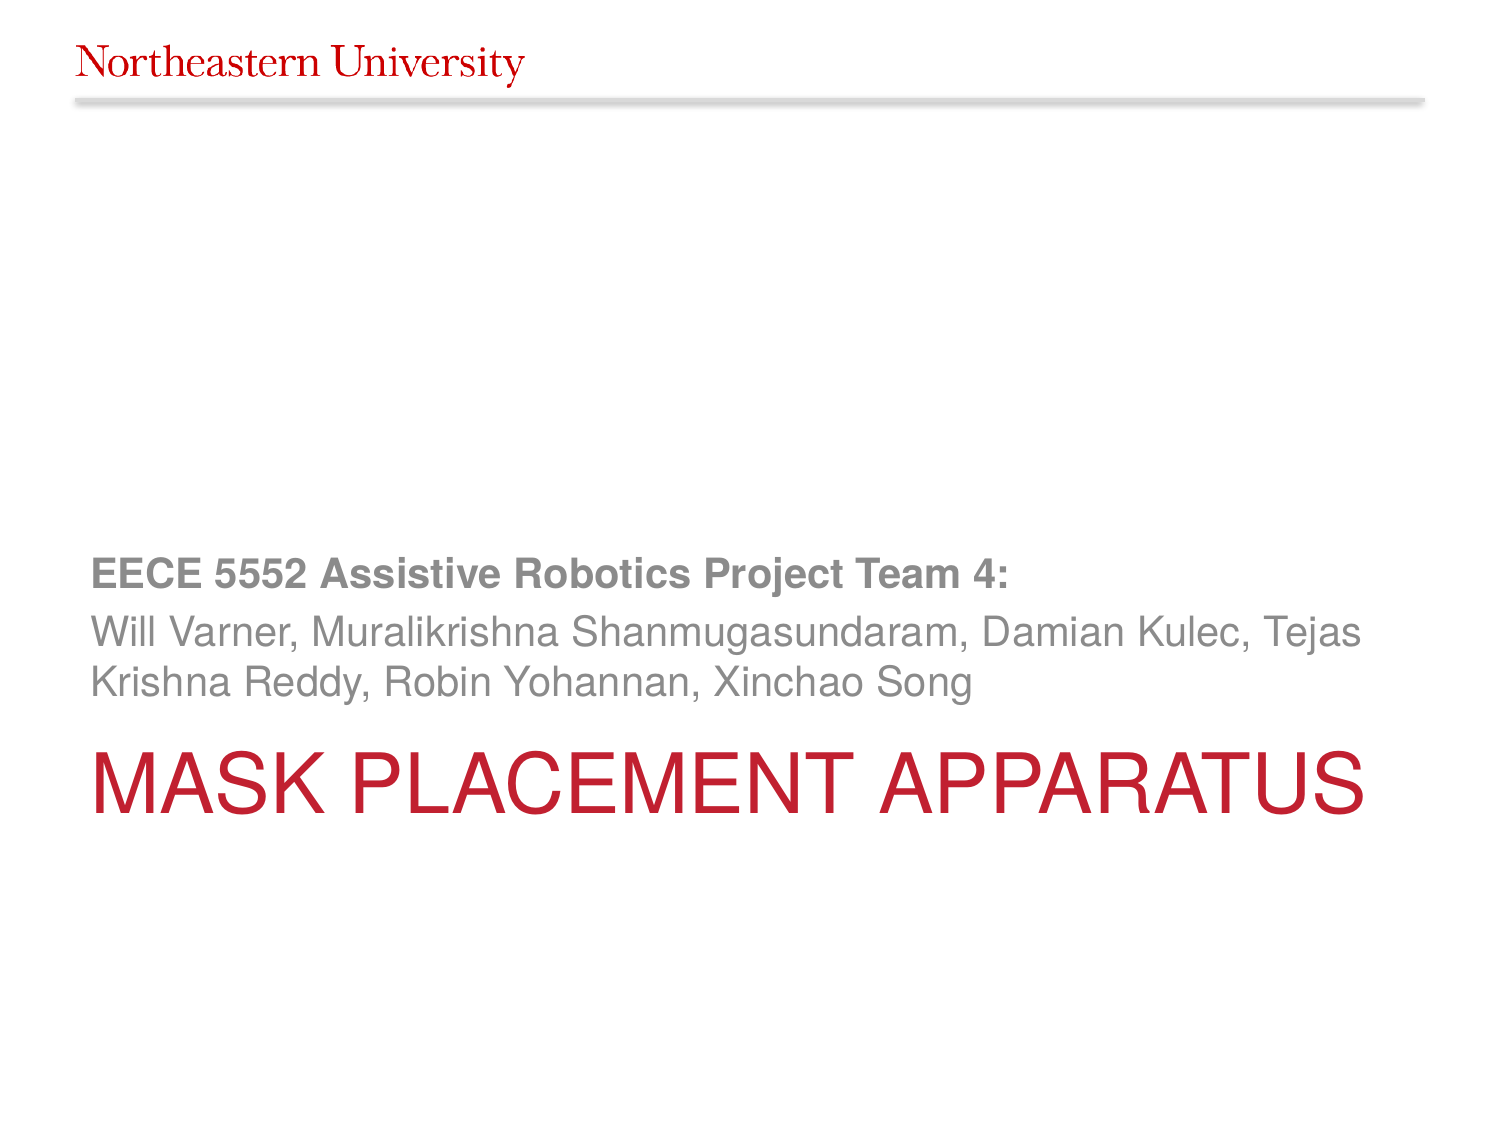

EECE 5552 Assistive Robotics Project Team 4:
Will Varner, Muralikrishna Shanmugasundaram, Damian Kulec, Tejas Krishna Reddy, Robin Yohannan, Xinchao Song
# Mask placement apparatus